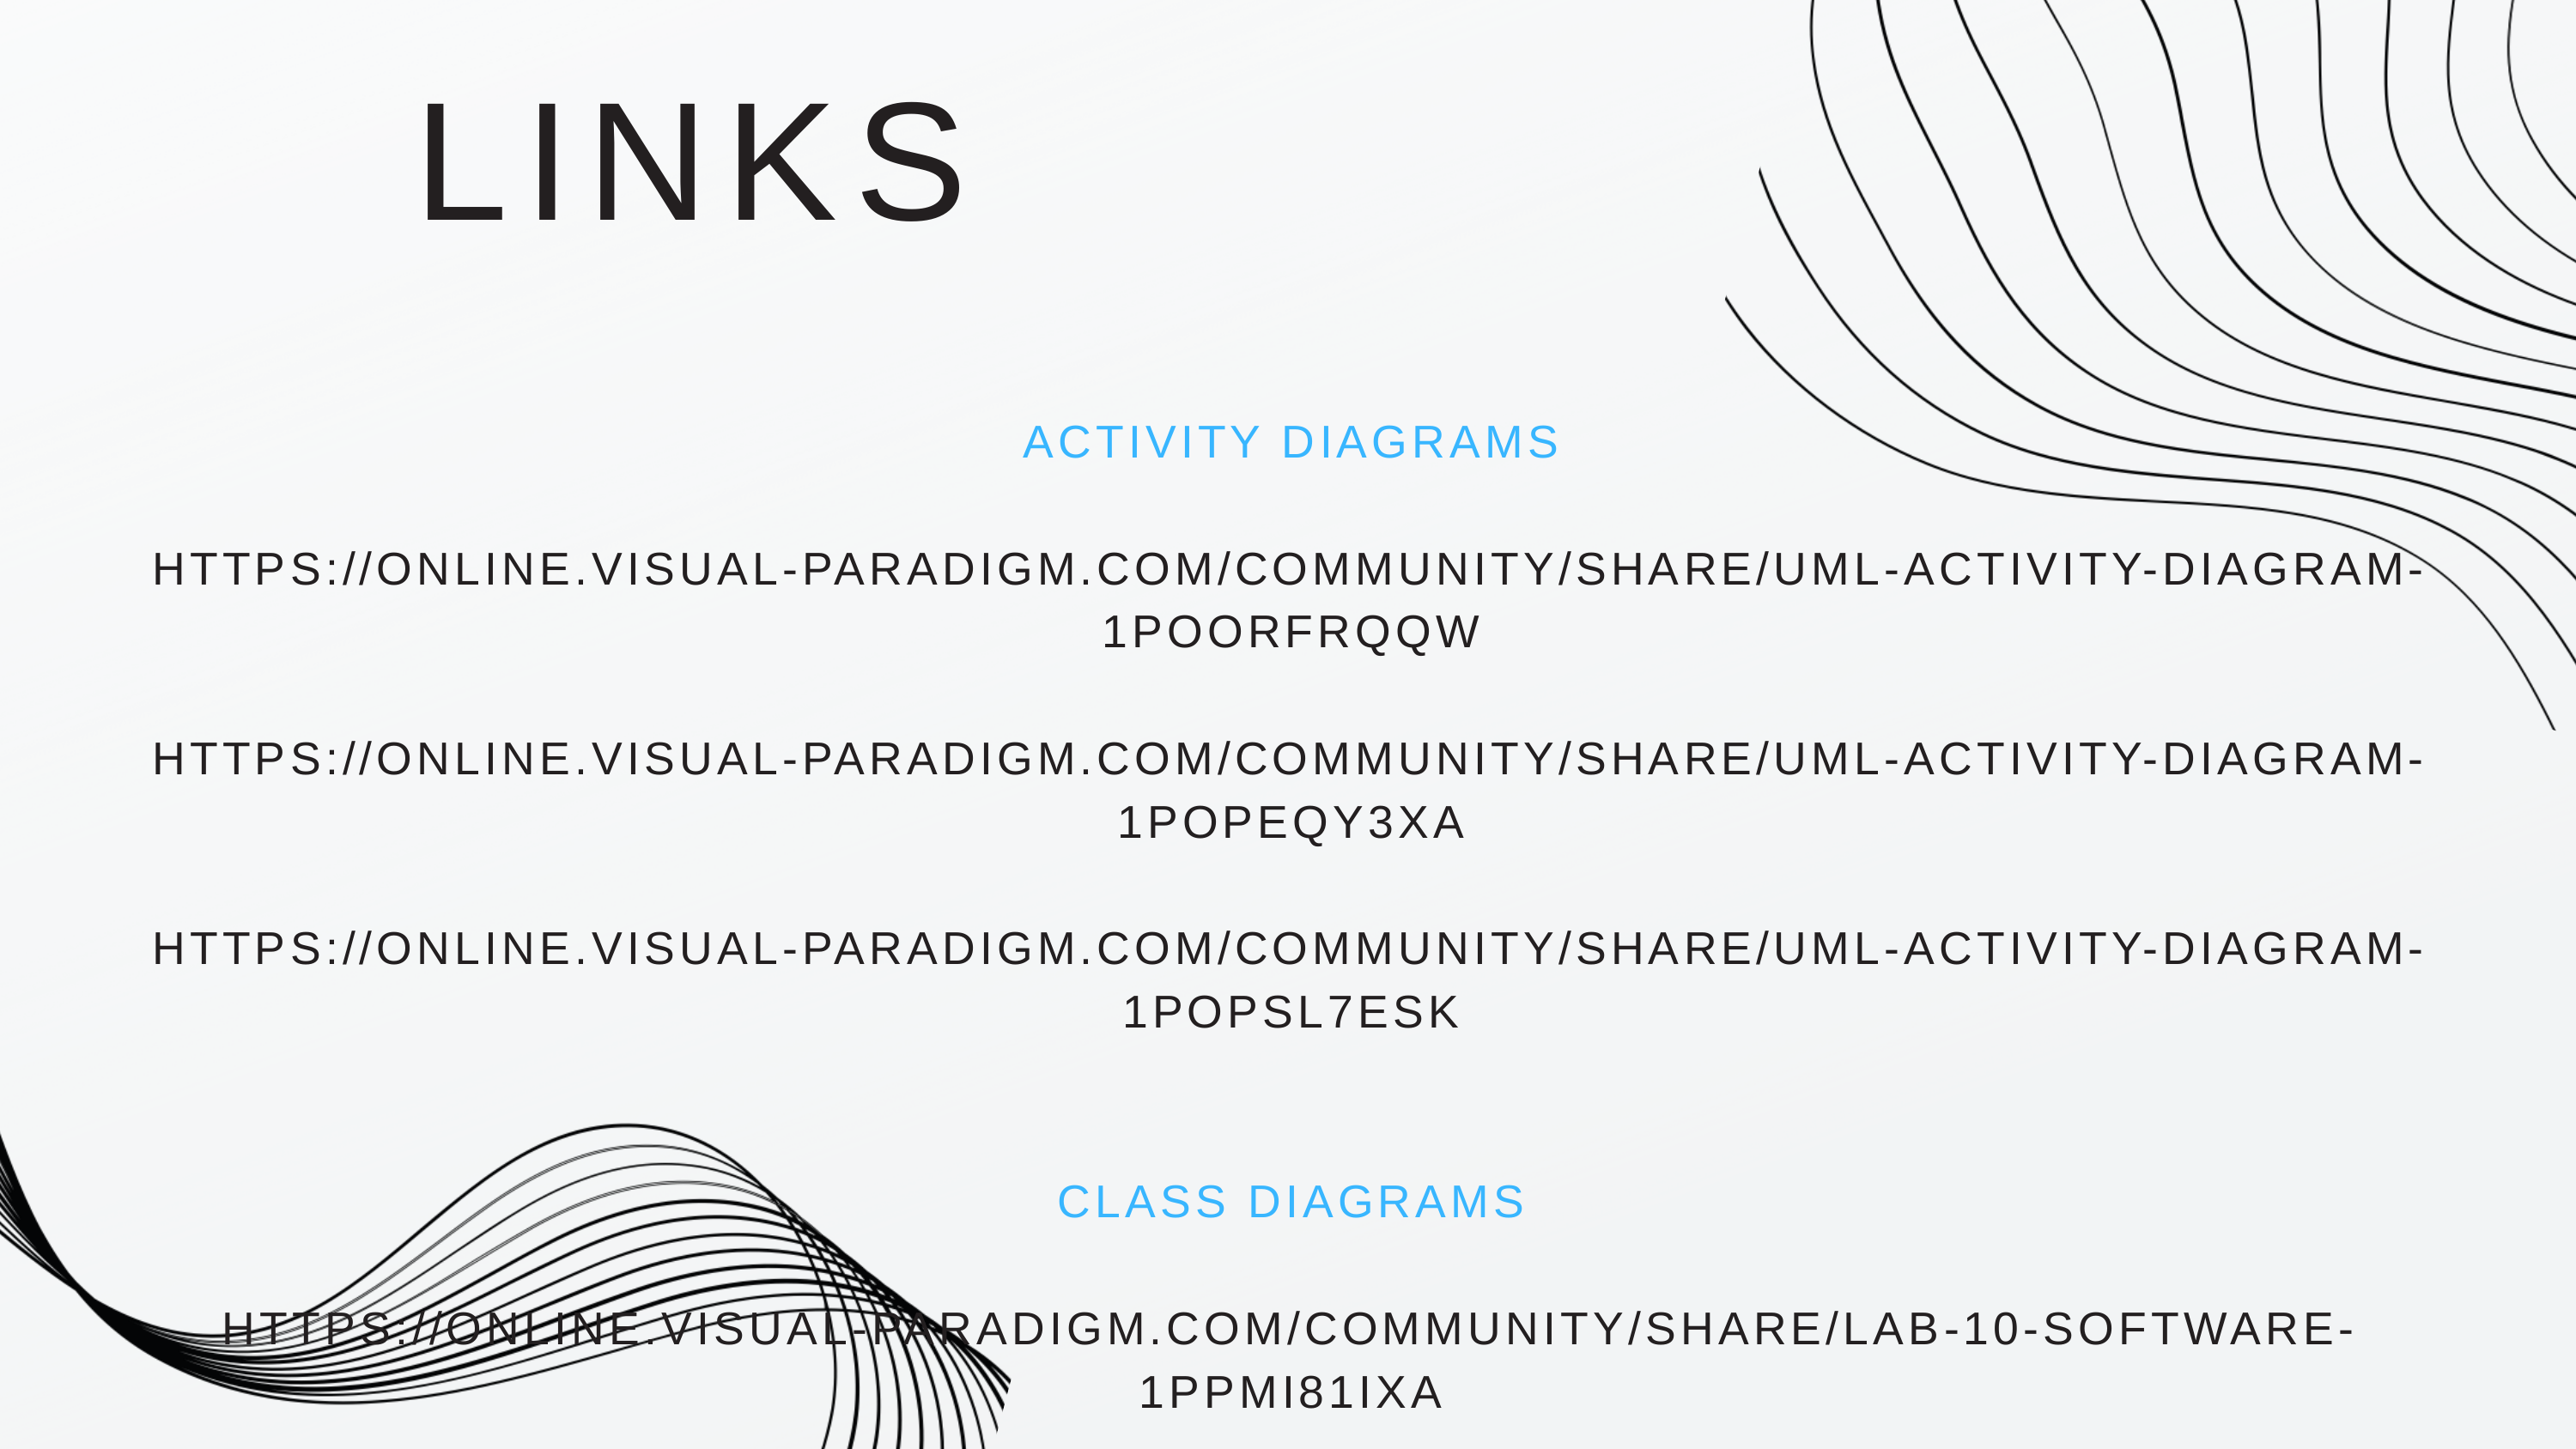

LINKS

ACTIVITY DIAGRAMS

HTTPS://ONLINE.VISUAL-PARADIGM.COM/COMMUNITY/SHARE/UML-ACTIVITY-DIAGRAM-1POORFRQQW

HTTPS://ONLINE.VISUAL-PARADIGM.COM/COMMUNITY/SHARE/UML-ACTIVITY-DIAGRAM-1POPEQY3XA

HTTPS://ONLINE.VISUAL-PARADIGM.COM/COMMUNITY/SHARE/UML-ACTIVITY-DIAGRAM-1POPSL7ESK

CLASS DIAGRAMS

HTTPS://ONLINE.VISUAL-PARADIGM.COM/COMMUNITY/SHARE/LAB-10-SOFTWARE-1PPMI81IXA

HTTPS://ONLINE.VISUAL-PARADIGM.COM/COMMUNITY/SHARE/LAB-10-SOFTWARE-1PPOMVBO3V